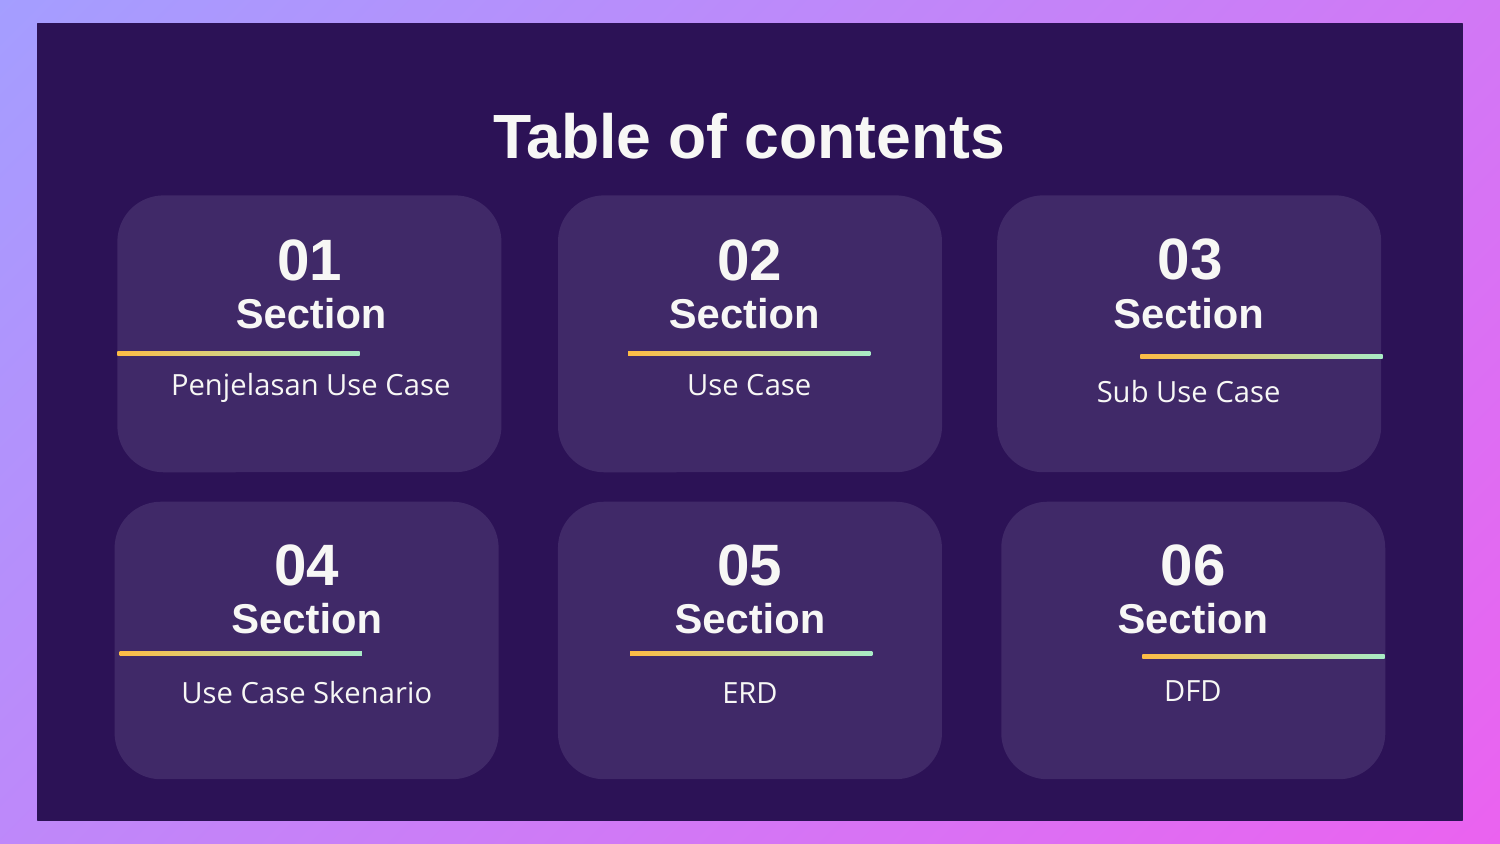

Table of contents

03
01
02
Section
# Section
Section

Penjelasan Use Case

Use Case

Sub Use Case

05
06
04
Section
Section
Section

DFD
Use Case Skenario
ERD